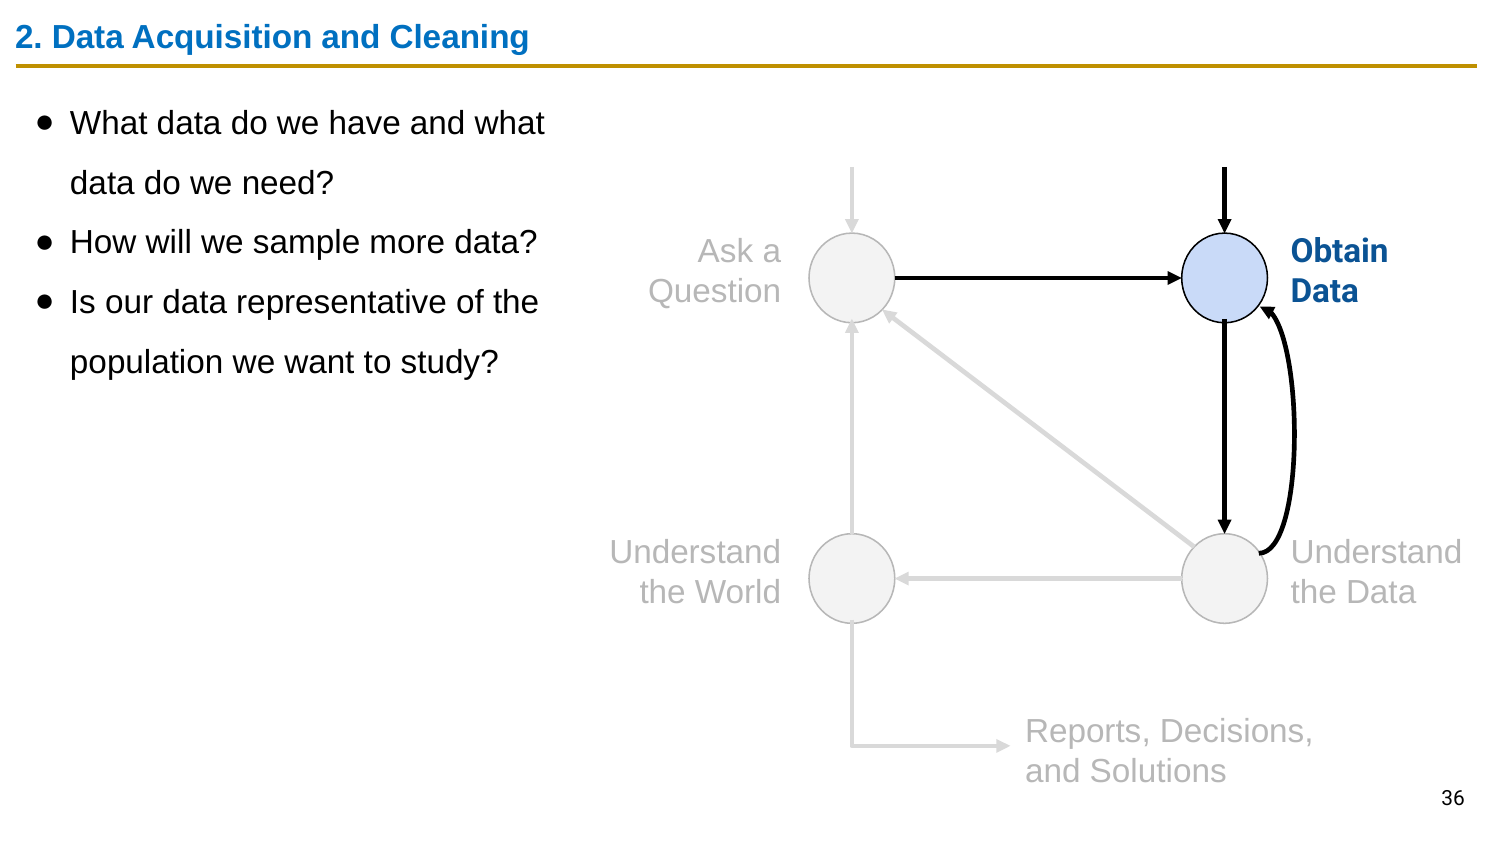

# 2. Data Acquisition and Cleaning
What data do we have and what data do we need?
How will we sample more data?
Is our data representative of the population we want to study?
Ask a Question
Obtain Data

Understand the World
Understand the Data

Reports, Decisions, and Solutions
36